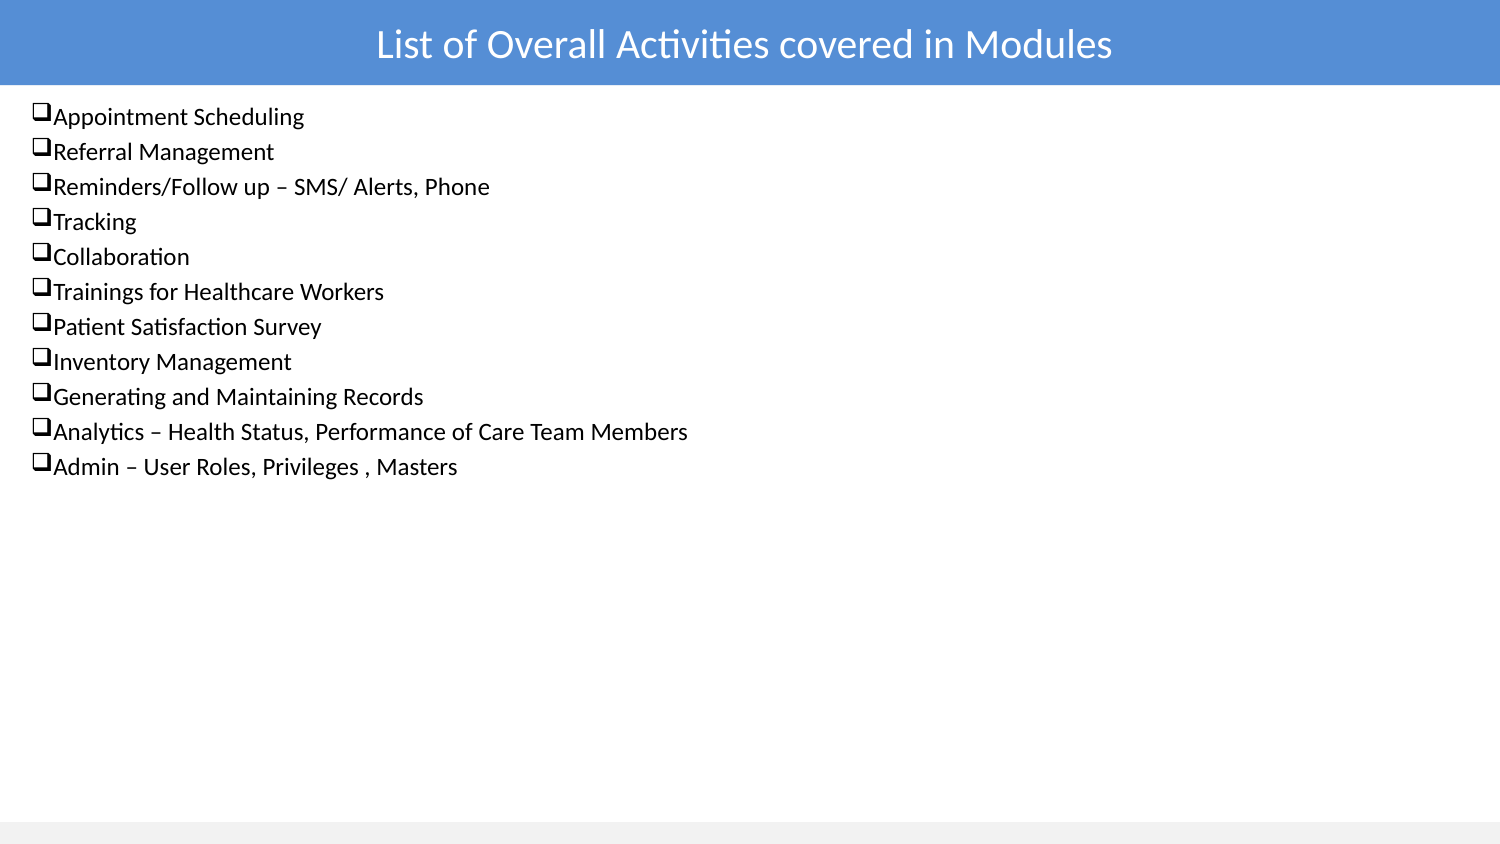

# List of Overall Activities covered in Modules
Appointment Scheduling
Referral Management
Reminders/Follow up – SMS/ Alerts, Phone
Tracking
Collaboration
Trainings for Healthcare Workers
Patient Satisfaction Survey
Inventory Management
Generating and Maintaining Records
Analytics – Health Status, Performance of Care Team Members
Admin – User Roles, Privileges , Masters